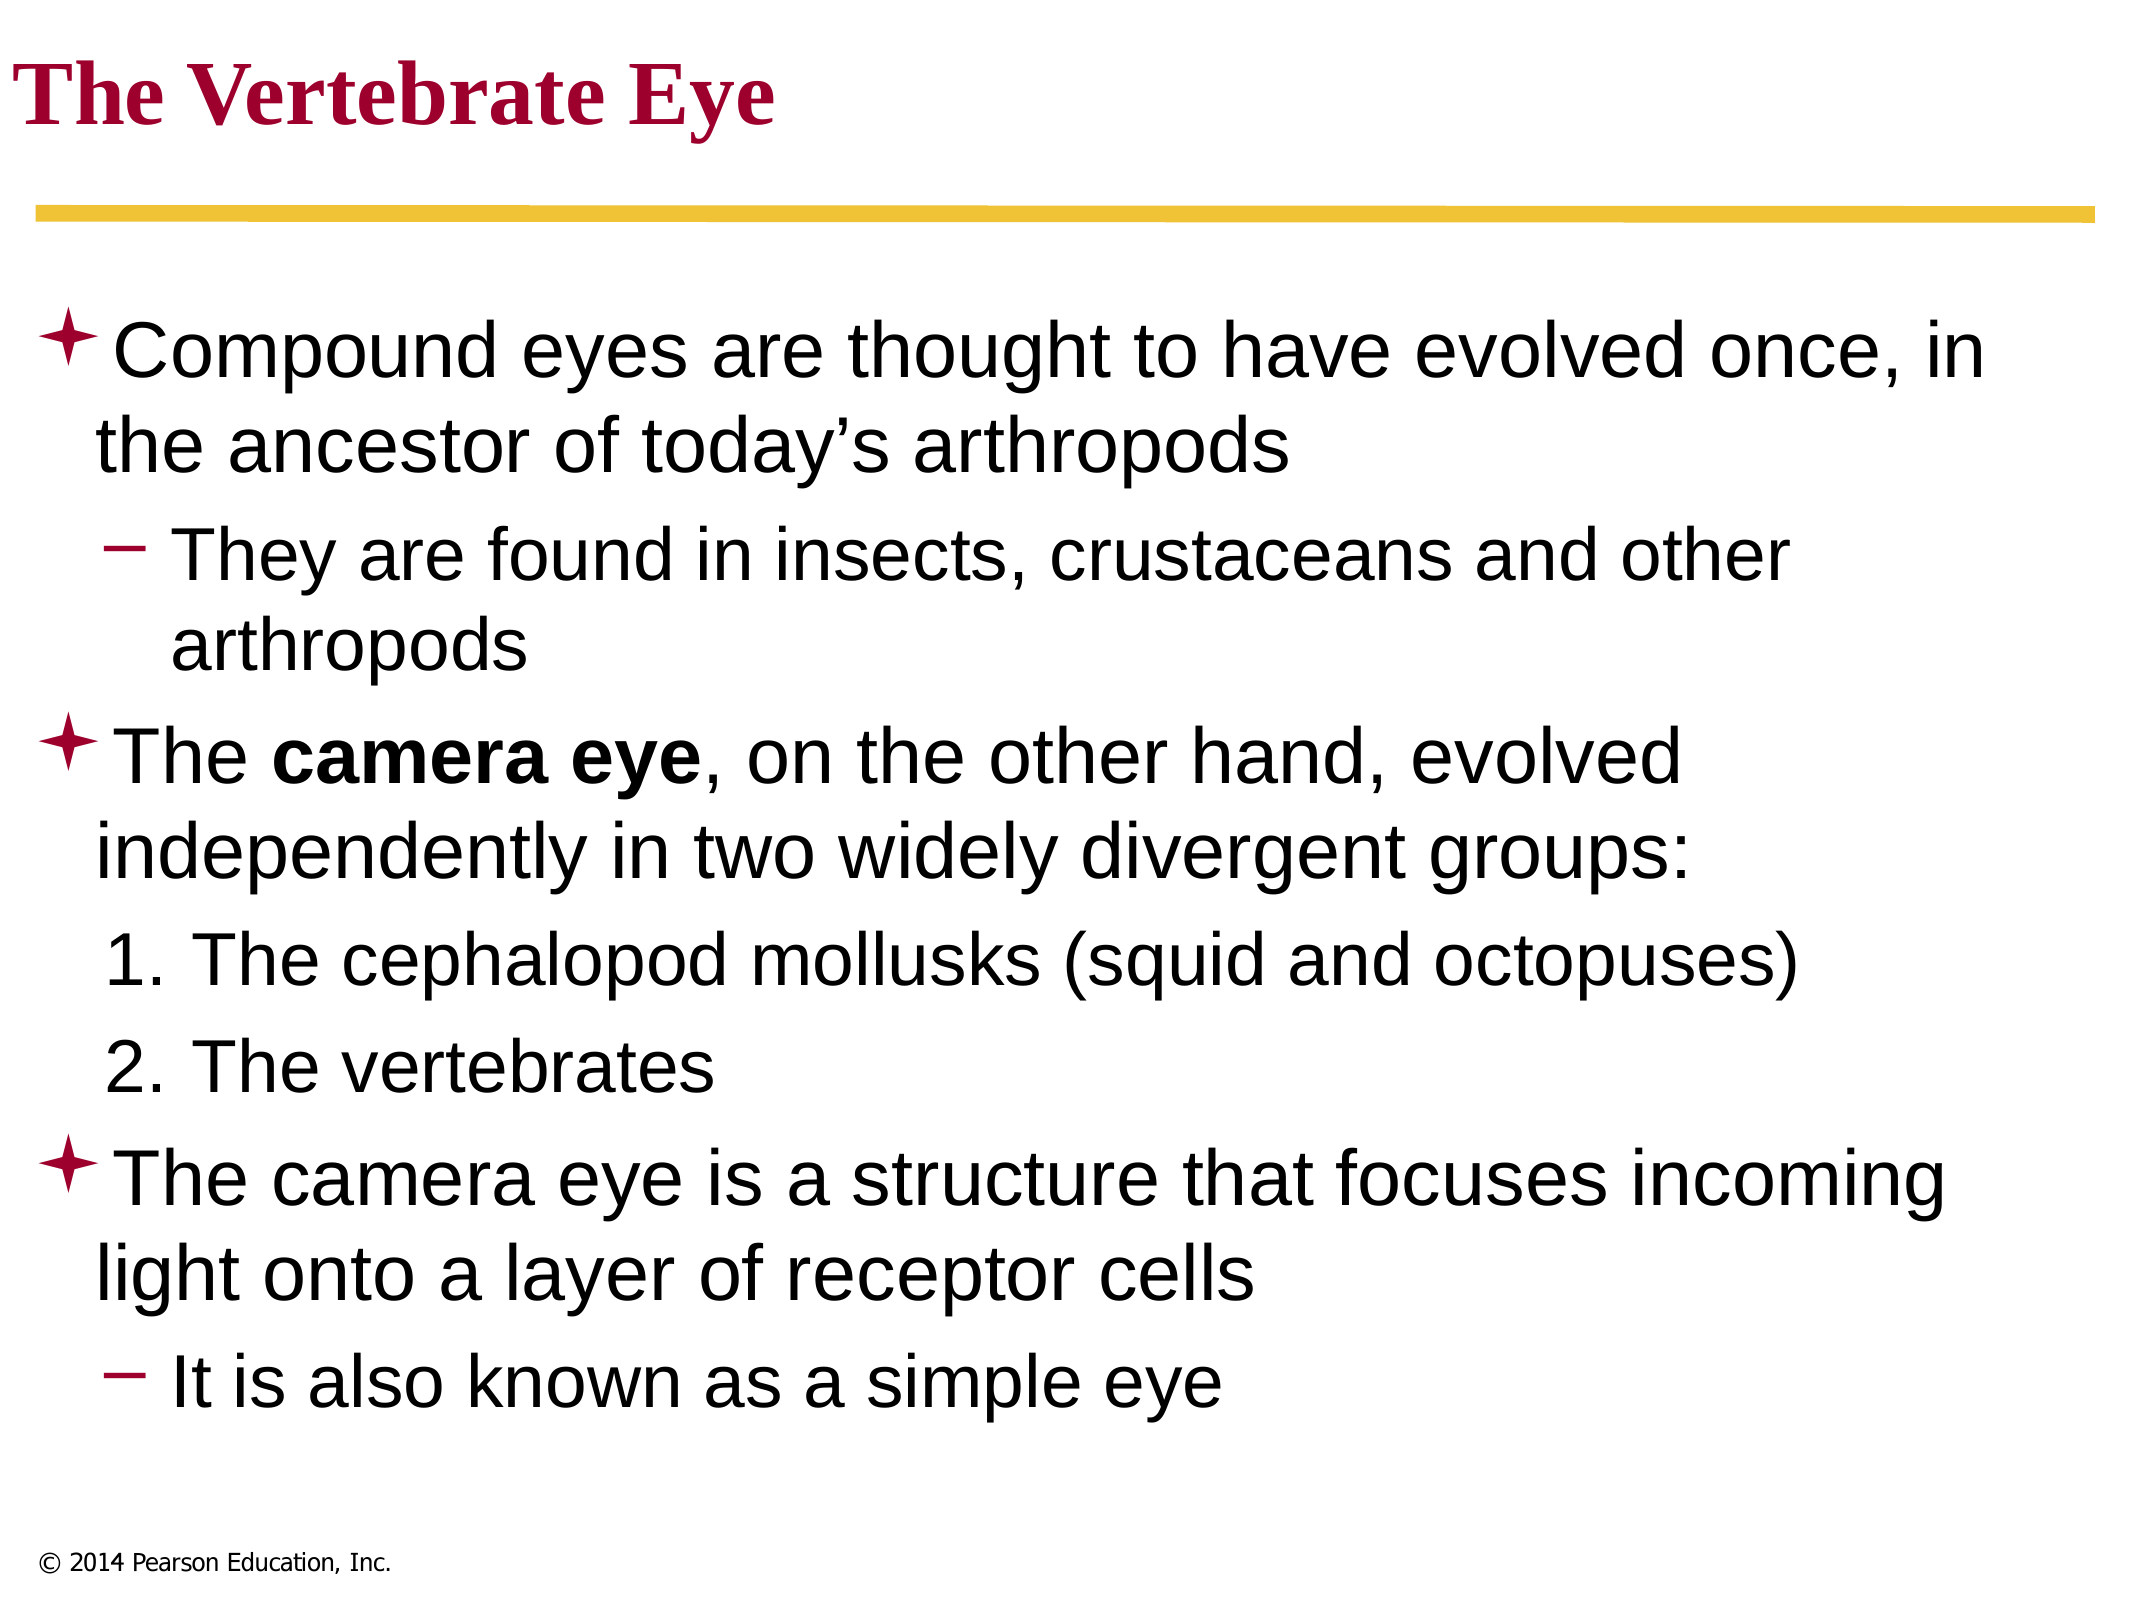

The Vertebrate Eye
Compound eyes are thought to have evolved once, in the ancestor of today’s arthropods
They are found in insects, crustaceans and other arthropods
The camera eye, on the other hand, evolved independently in two widely divergent groups:
 The cephalopod mollusks (squid and octopuses)
 The vertebrates
The camera eye is a structure that focuses incoming light onto a layer of receptor cells
It is also known as a simple eye